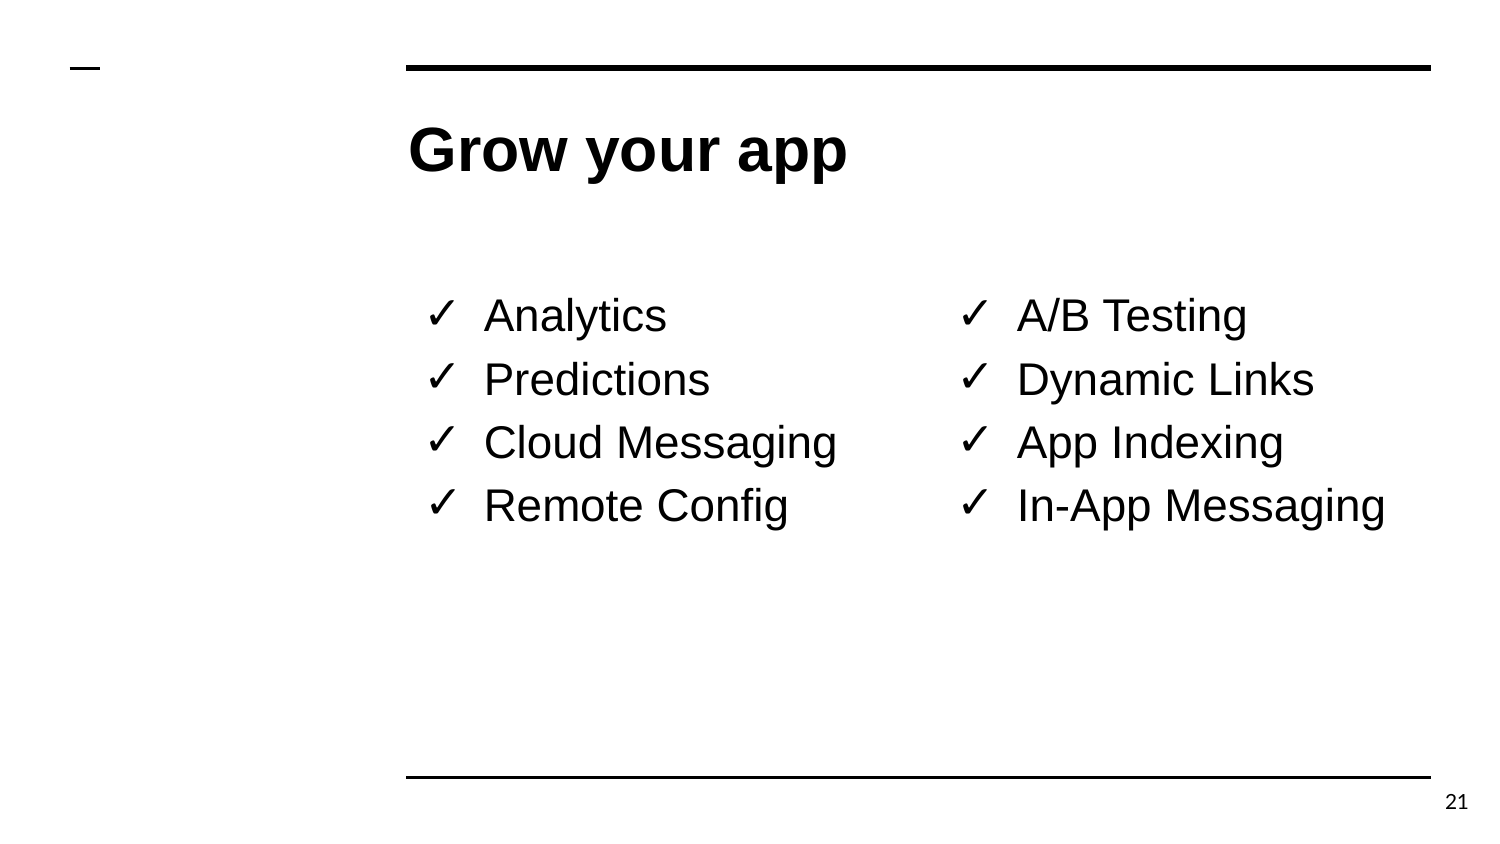

# Grow your app
Analytics
Predictions
Cloud Messaging
Remote Config

A/B Testing
Dynamic Links
App Indexing
In-App Messaging

21